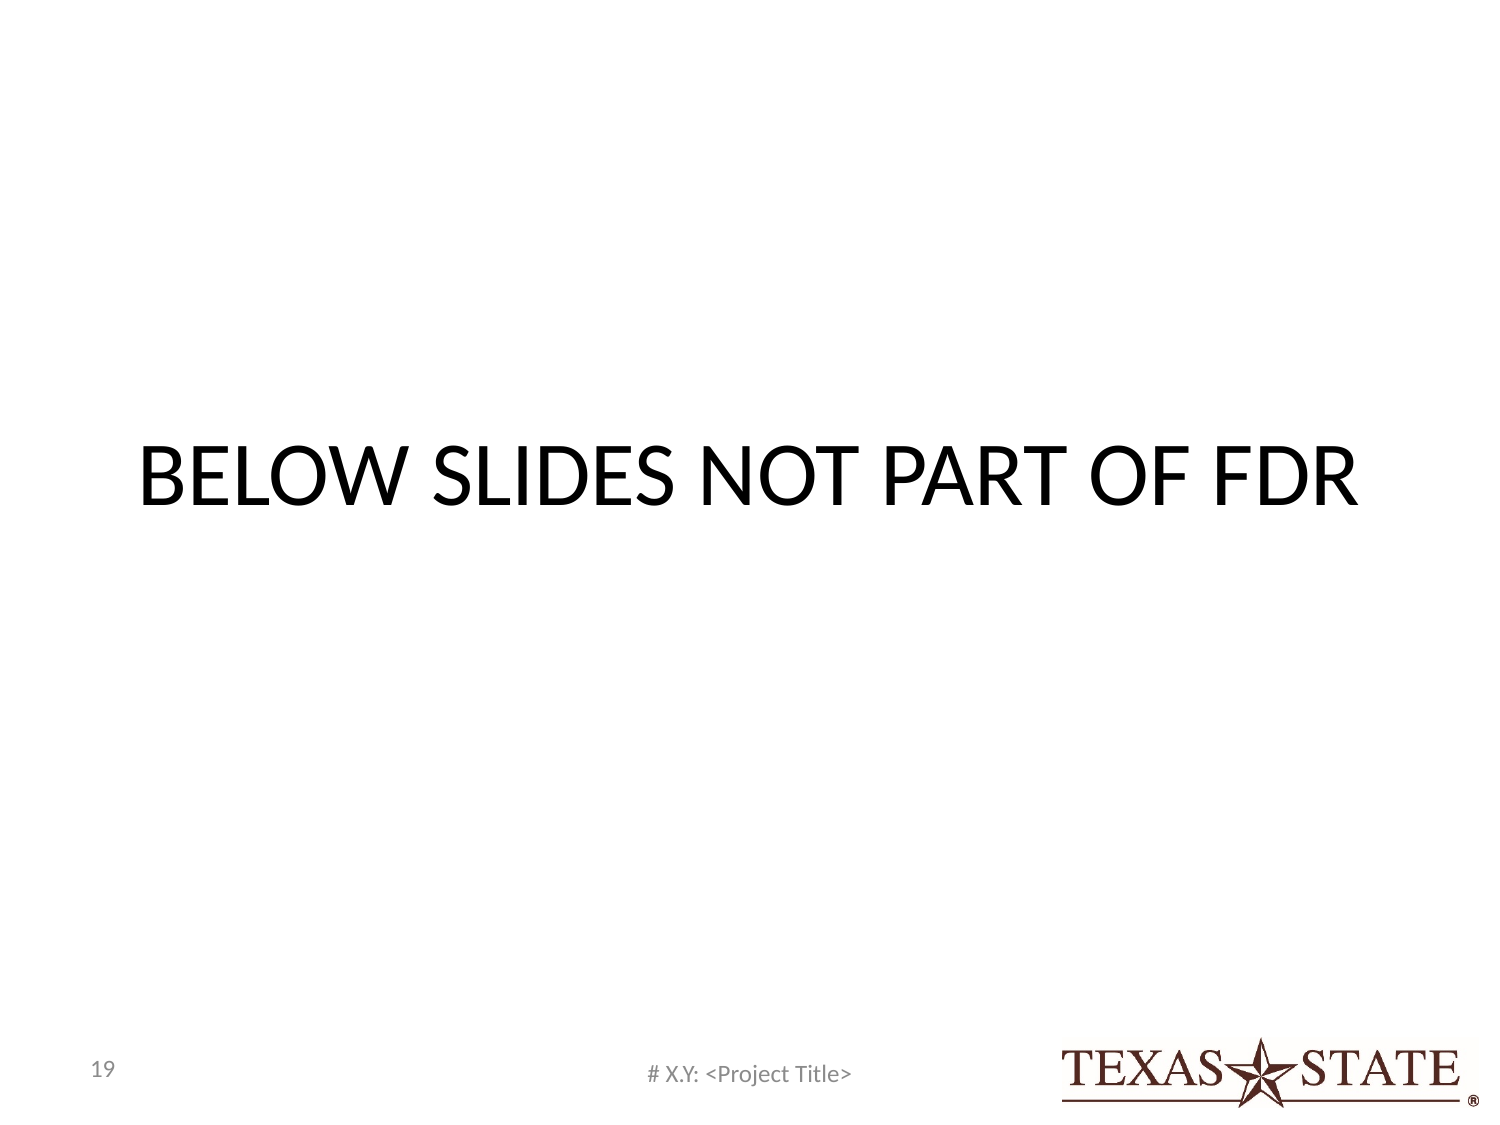

# BELOW SLIDES NOT PART OF FDR
19
# X.Y: <Project Title>